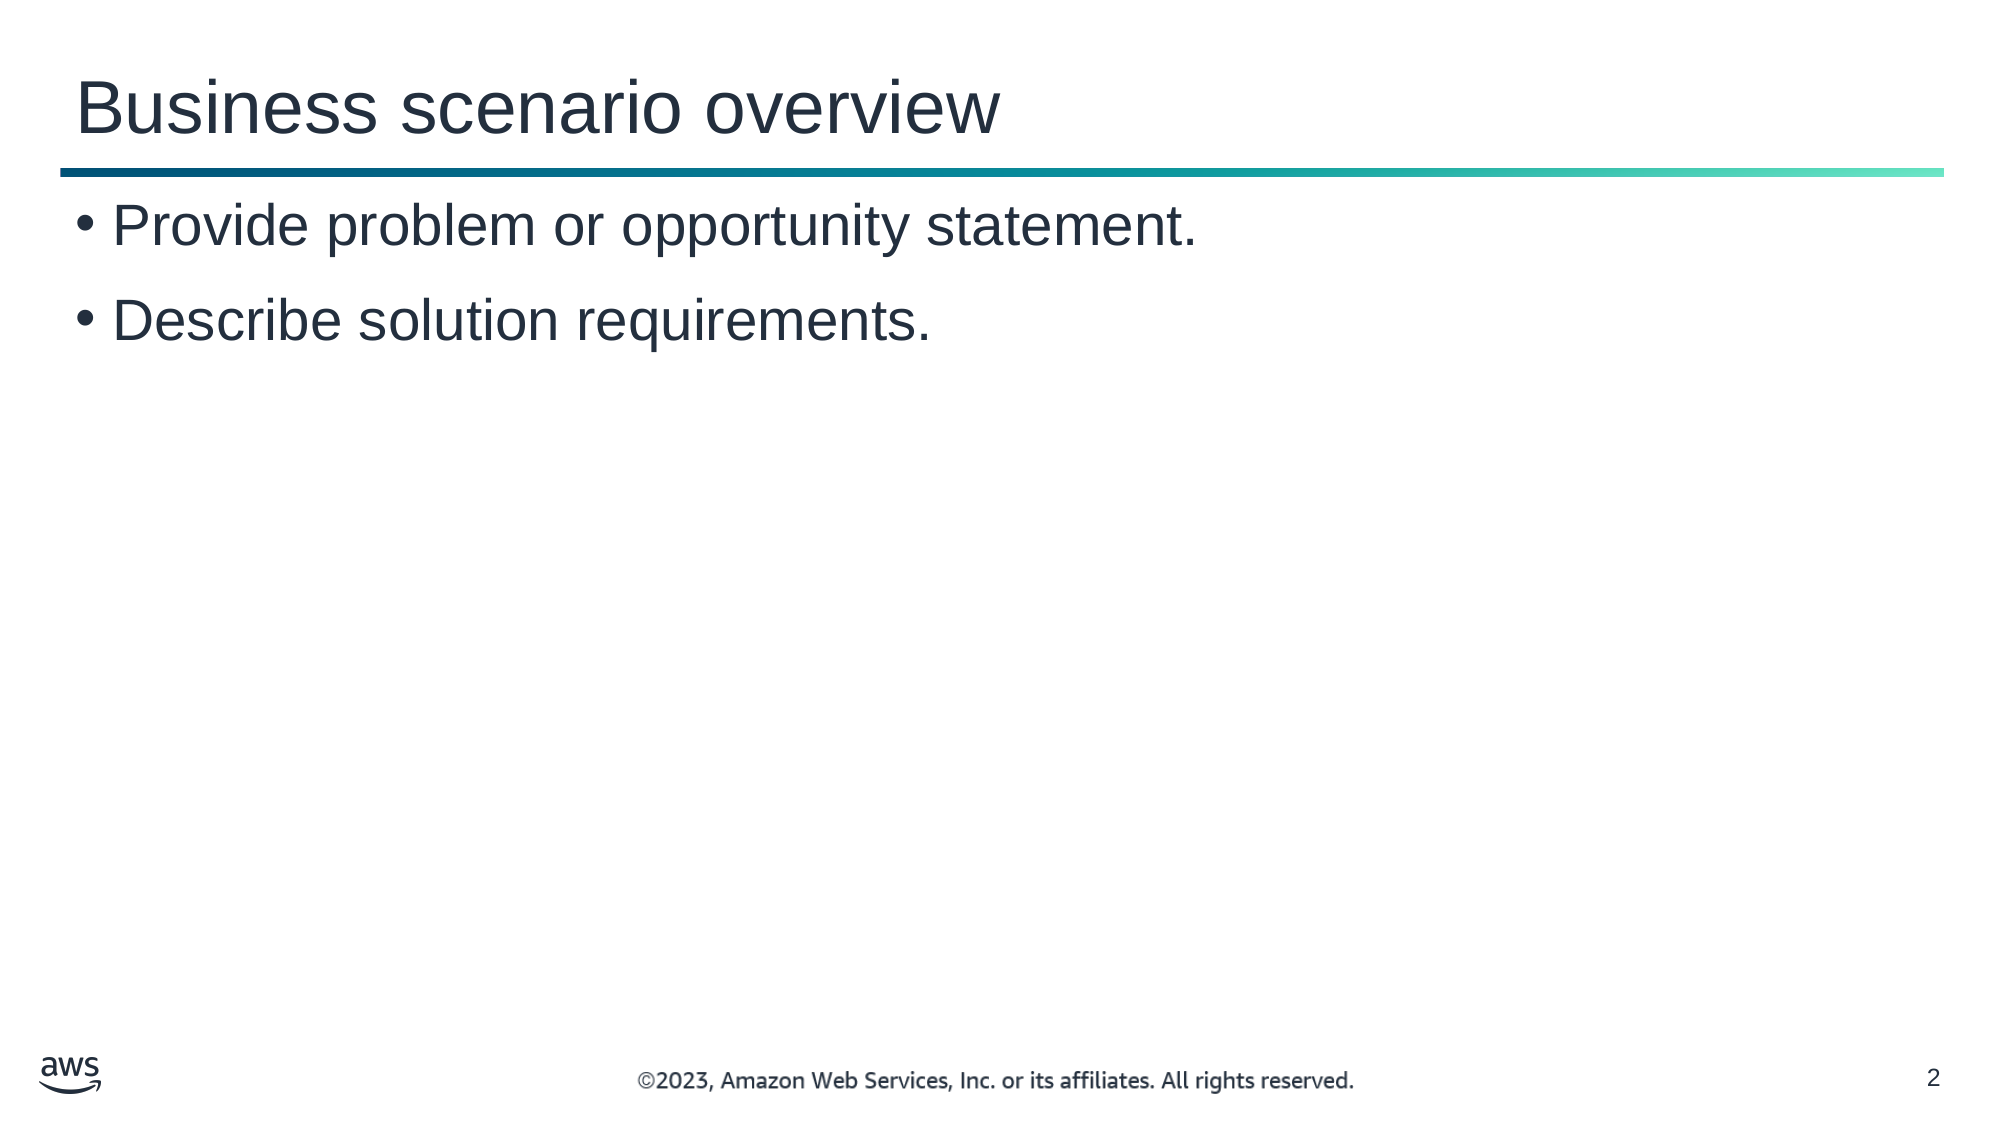

Business scenario overview
Provide problem or opportunity statement.
Describe solution requirements.

2